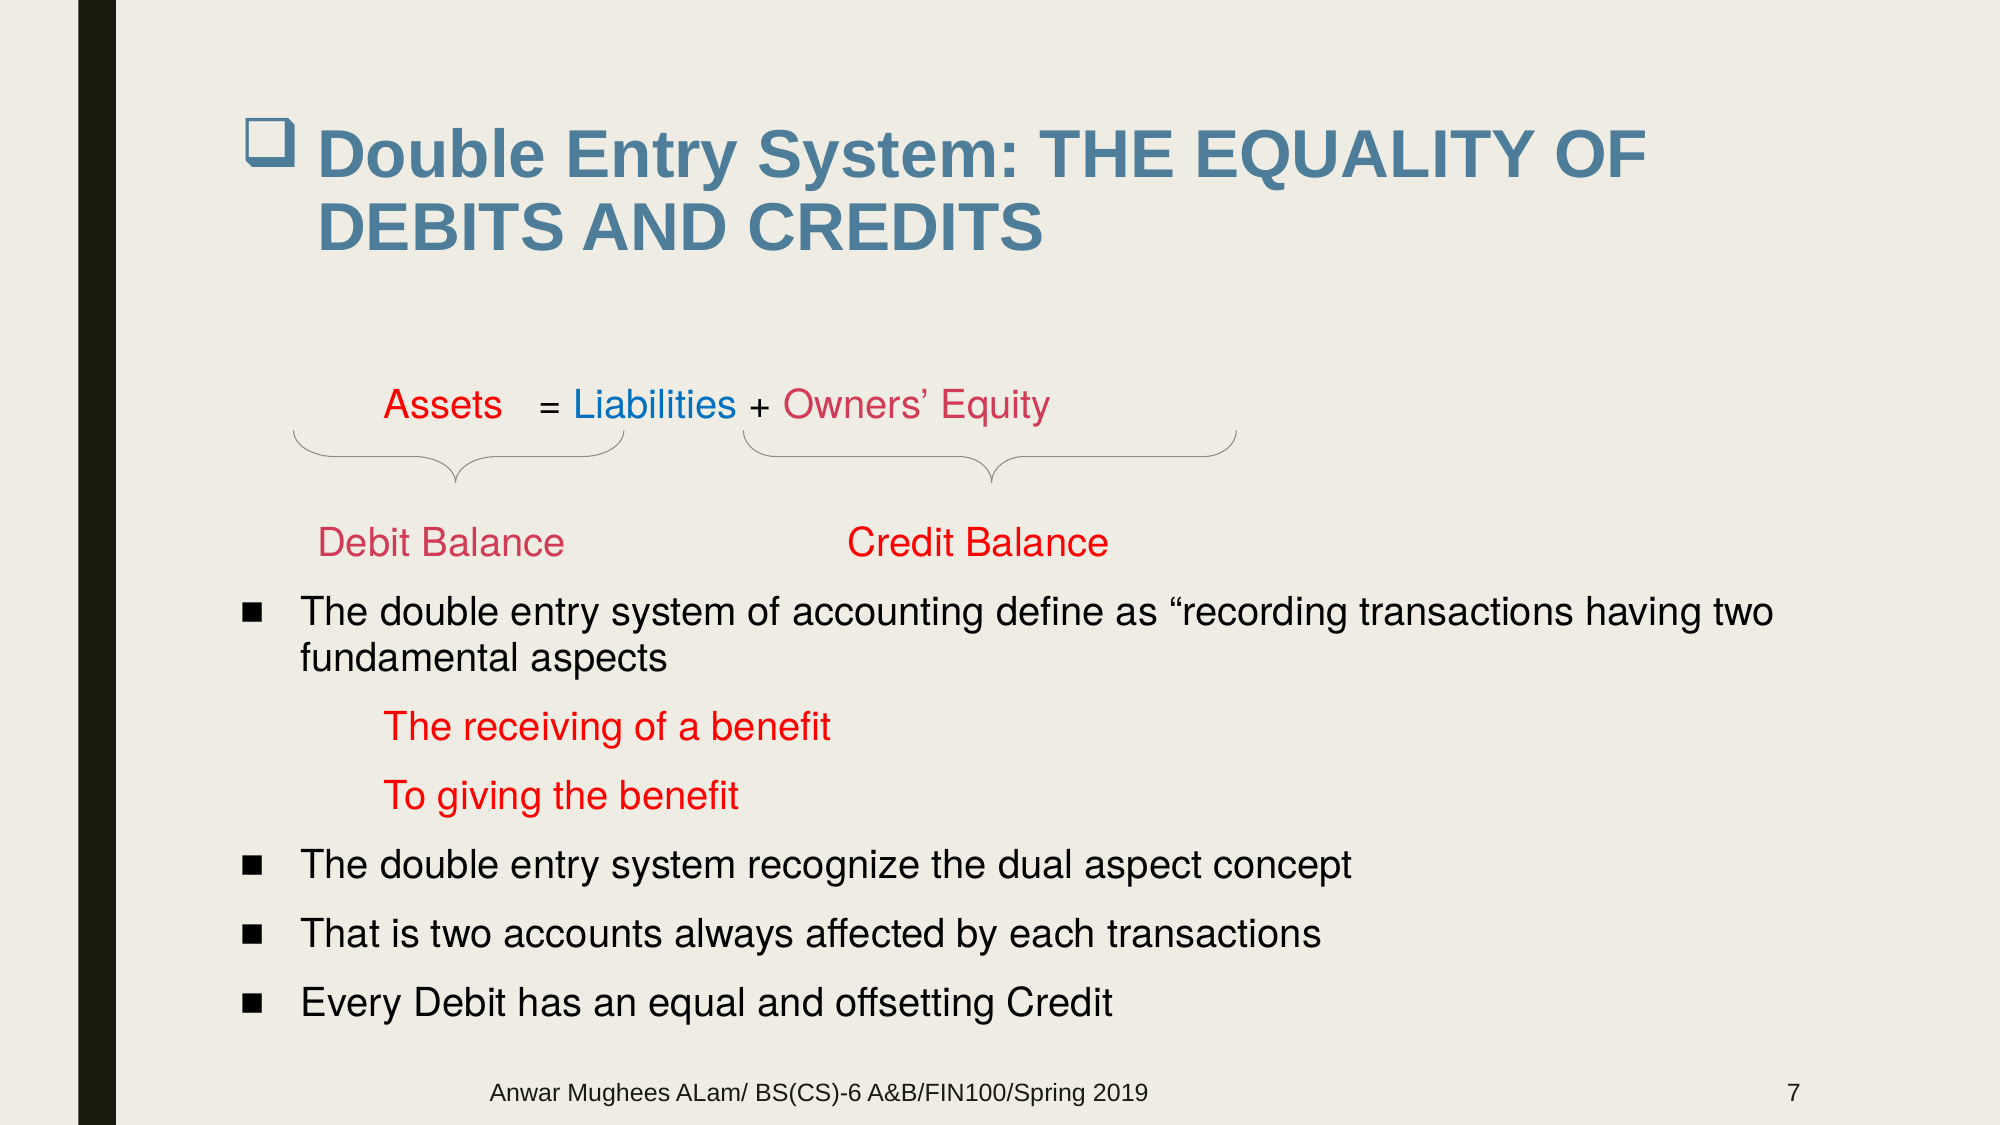

# Double Entry System: THE EQUALITY OF DEBITS AND CREDITS

	Assets		 = Liabilities + Owners’ Equity

       Debit Balance	                Credit Balance
The double entry system of accounting define as “recording transactions having two fundamental aspects
	The receiving of a benefit
	To giving the benefit
The double entry system recognize the dual aspect concept
That is two accounts always affected by each transactions
Every Debit has an equal and offsetting Credit
Anwar Mughees ALam/ BS(CS)-6 A&B/FIN100/Spring 2019
7